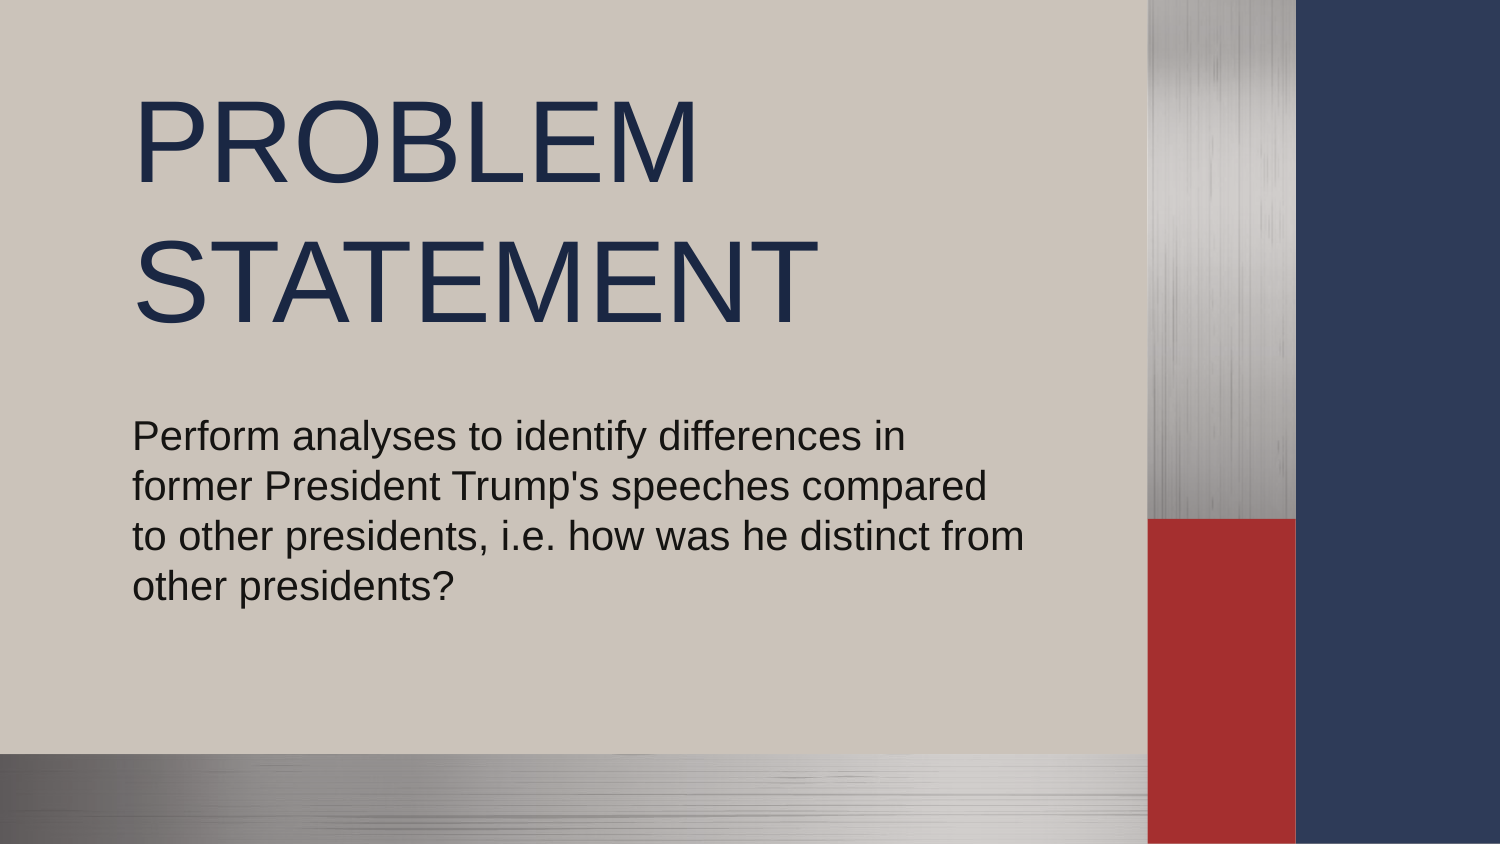

# PROBLEM STATEMENT
Perform analyses to identify differences in former President Trump's speeches compared to other presidents, i.e. how was he distinct from other presidents?